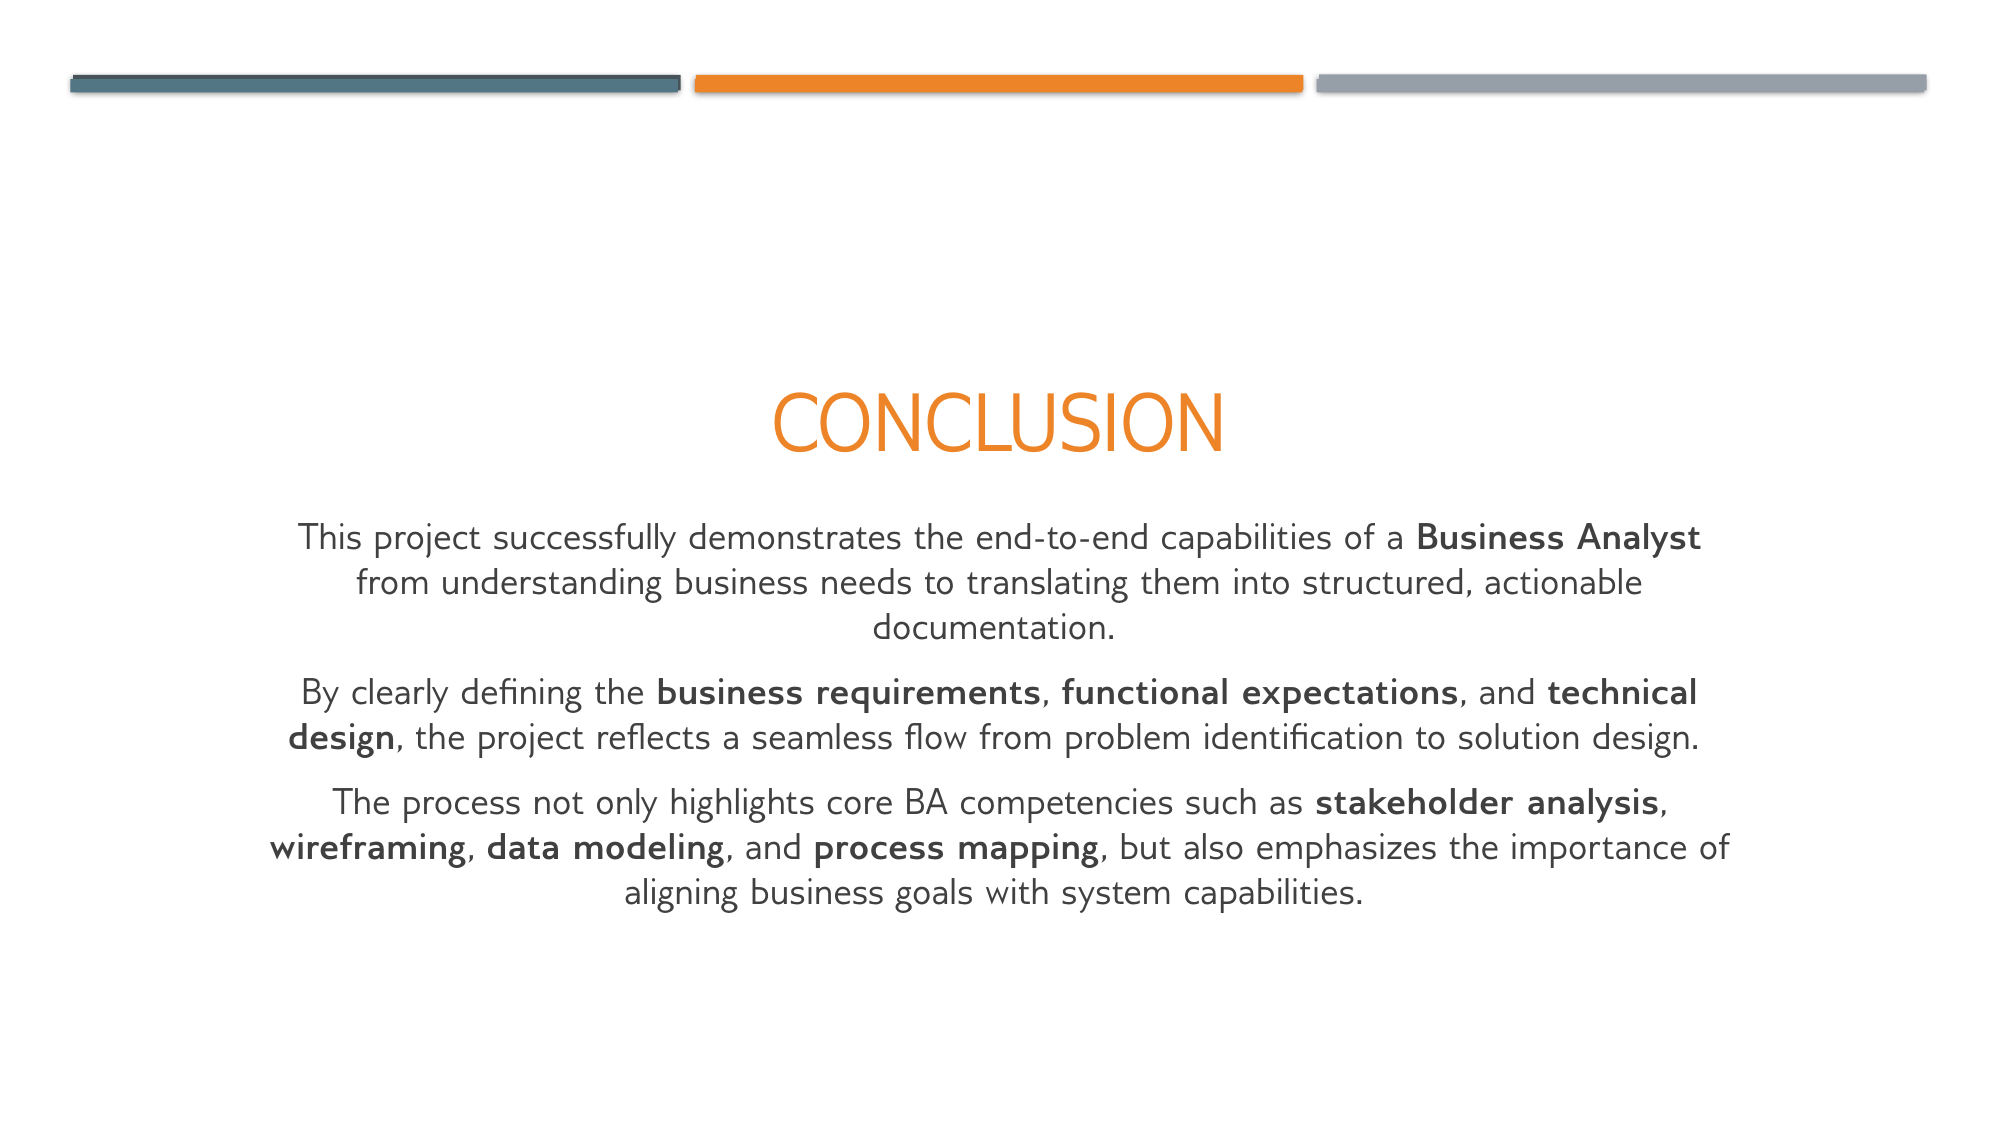

# Conclusion
This project successfully demonstrates the end-to-end capabilities of a Business Analyst from understanding business needs to translating them into structured, actionable documentation.
By clearly defining the business requirements, functional expectations, and technical design, the project reflects a seamless flow from problem identification to solution design.
The process not only highlights core BA competencies such as stakeholder analysis, wireframing, data modeling, and process mapping, but also emphasizes the importance of aligning business goals with system capabilities.